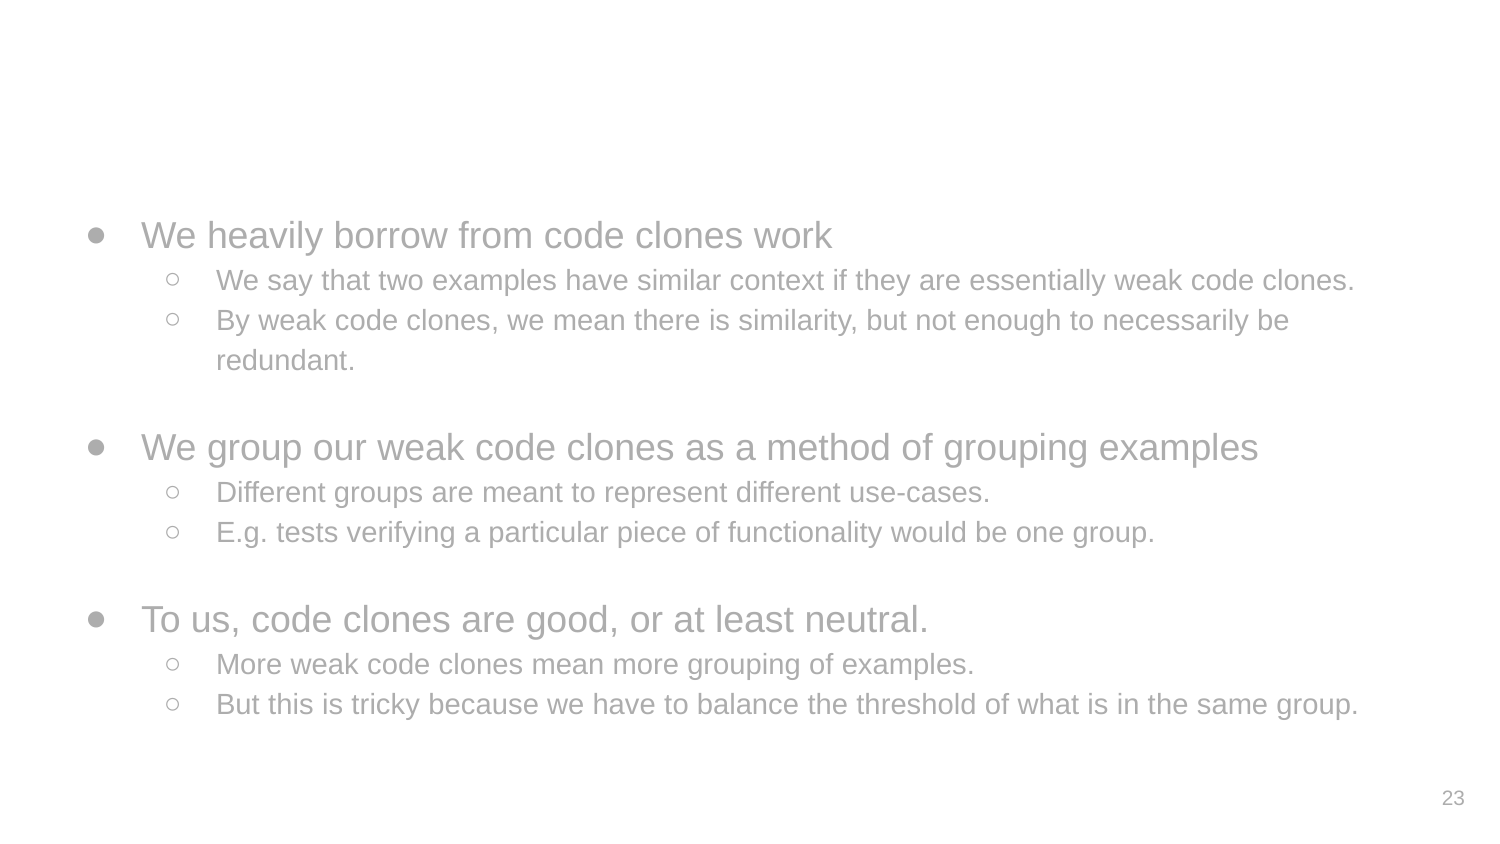

# Back to Find Unique Usages
We heavily borrow from code clones work
We say that two examples have similar context if they are essentially weak code clones.
By weak code clones, we mean there is similarity, but not enough to necessarily be redundant.
We group our weak code clones as a method of grouping examples
Different groups are meant to represent different use-cases.
E.g. tests verifying a particular piece of functionality would be one group.
To us, code clones are good, or at least neutral.
More weak code clones mean more grouping of examples.
But this is tricky because we have to balance the threshold of what is in the same group.
23